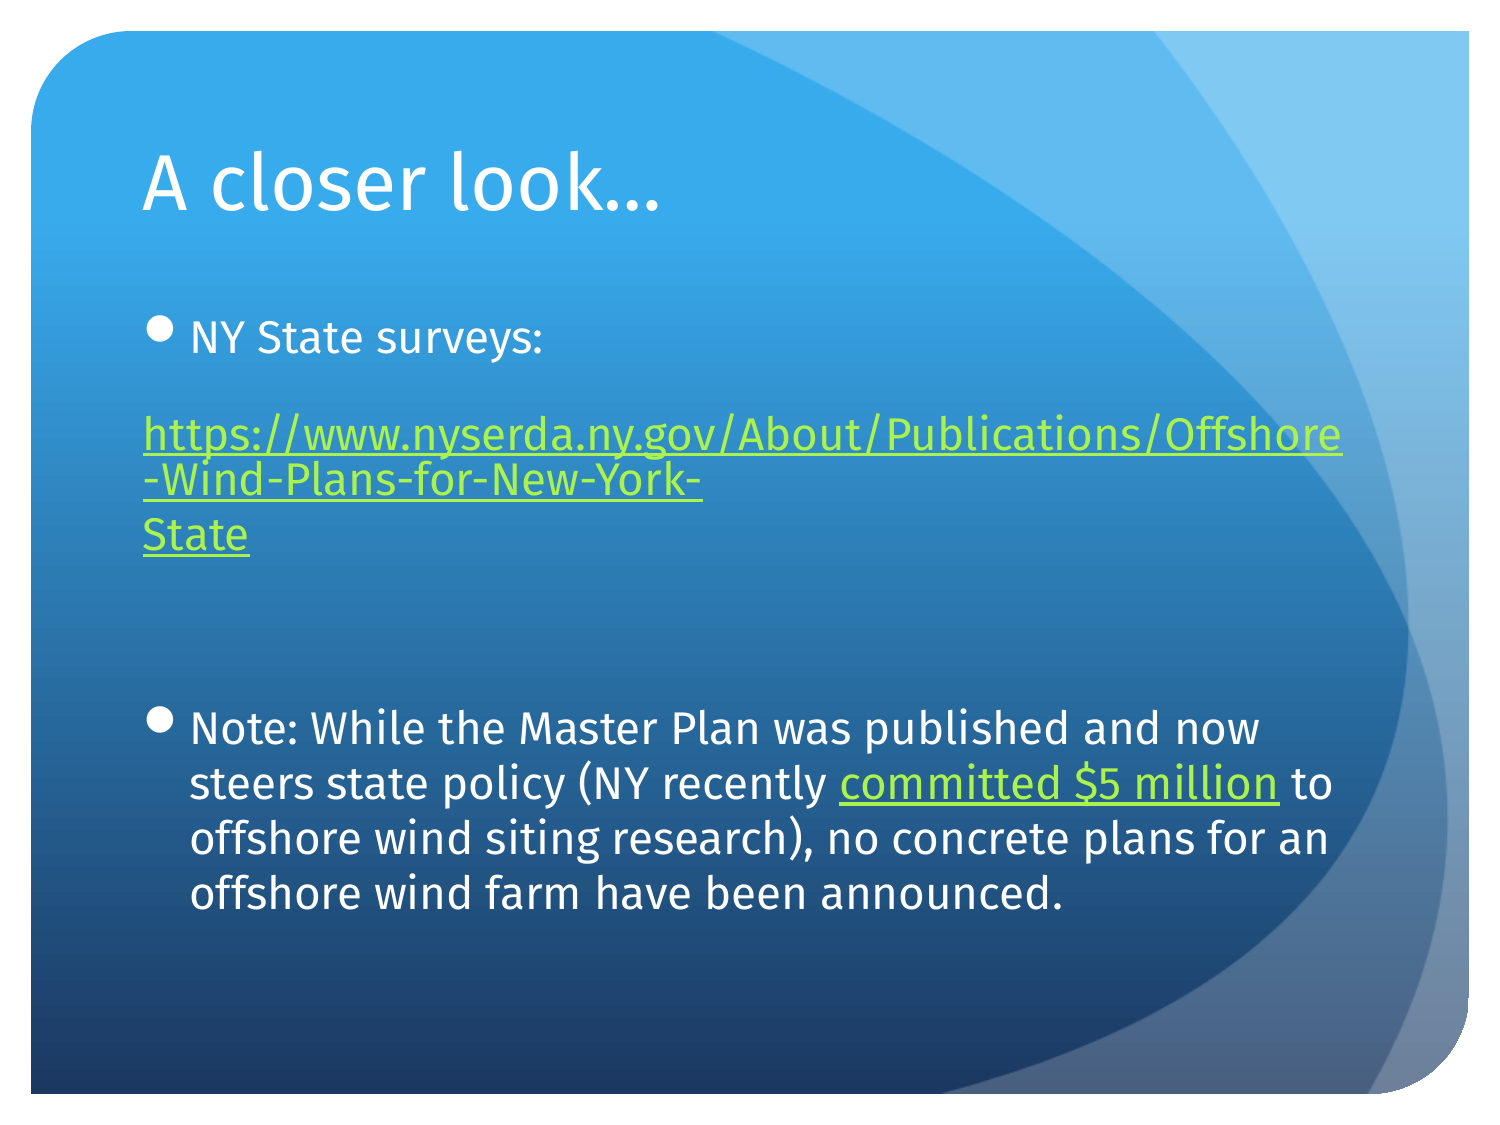

# A closer look…
NY State surveys:
https://www.nyserda.ny.gov/About/Publications/Offshore-Wind-Plans-for-New-York-State

Note: While the Master Plan was published and now steers state policy (NY recently committed $5 million to offshore wind siting research), no concrete plans for an offshore wind farm have been announced.